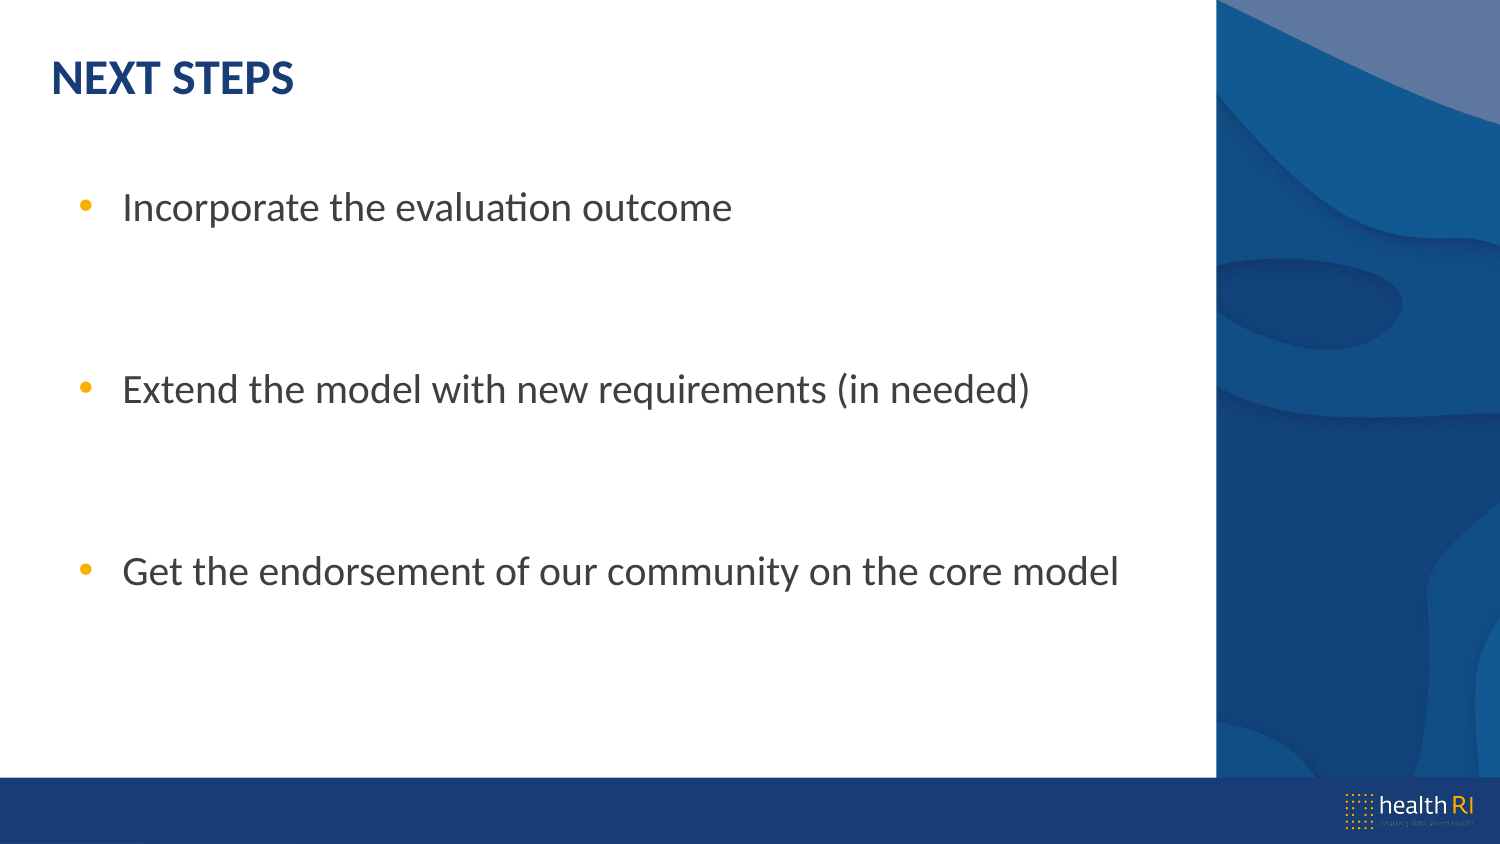

# NEXT STEPS
Incorporate the evaluation outcome

Extend the model with new requirements (in needed)

Get the endorsement of our community on the core model